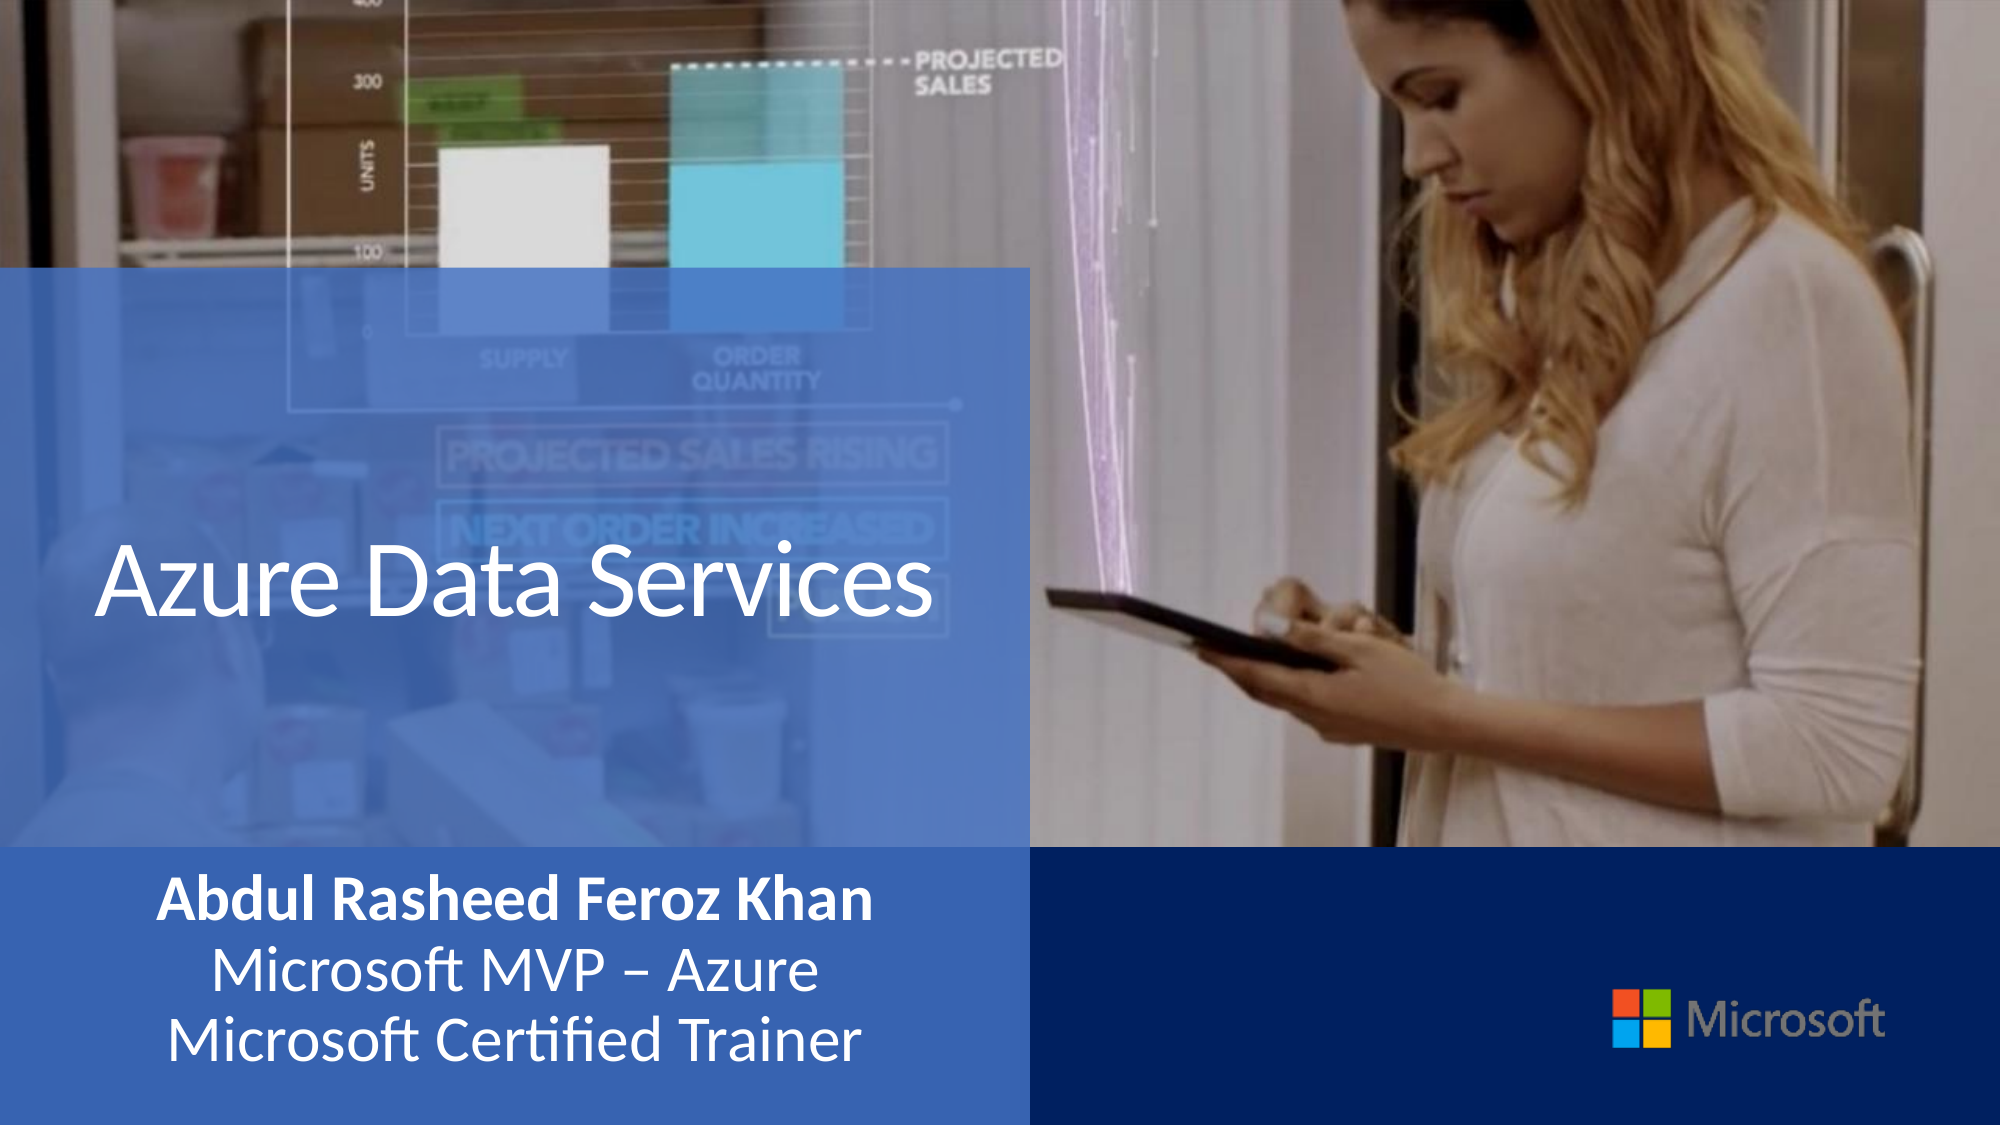

# Azure Data Services

Abdul Rasheed Feroz Khan
Microsoft MVP – Azure
Microsoft Certified Trainer